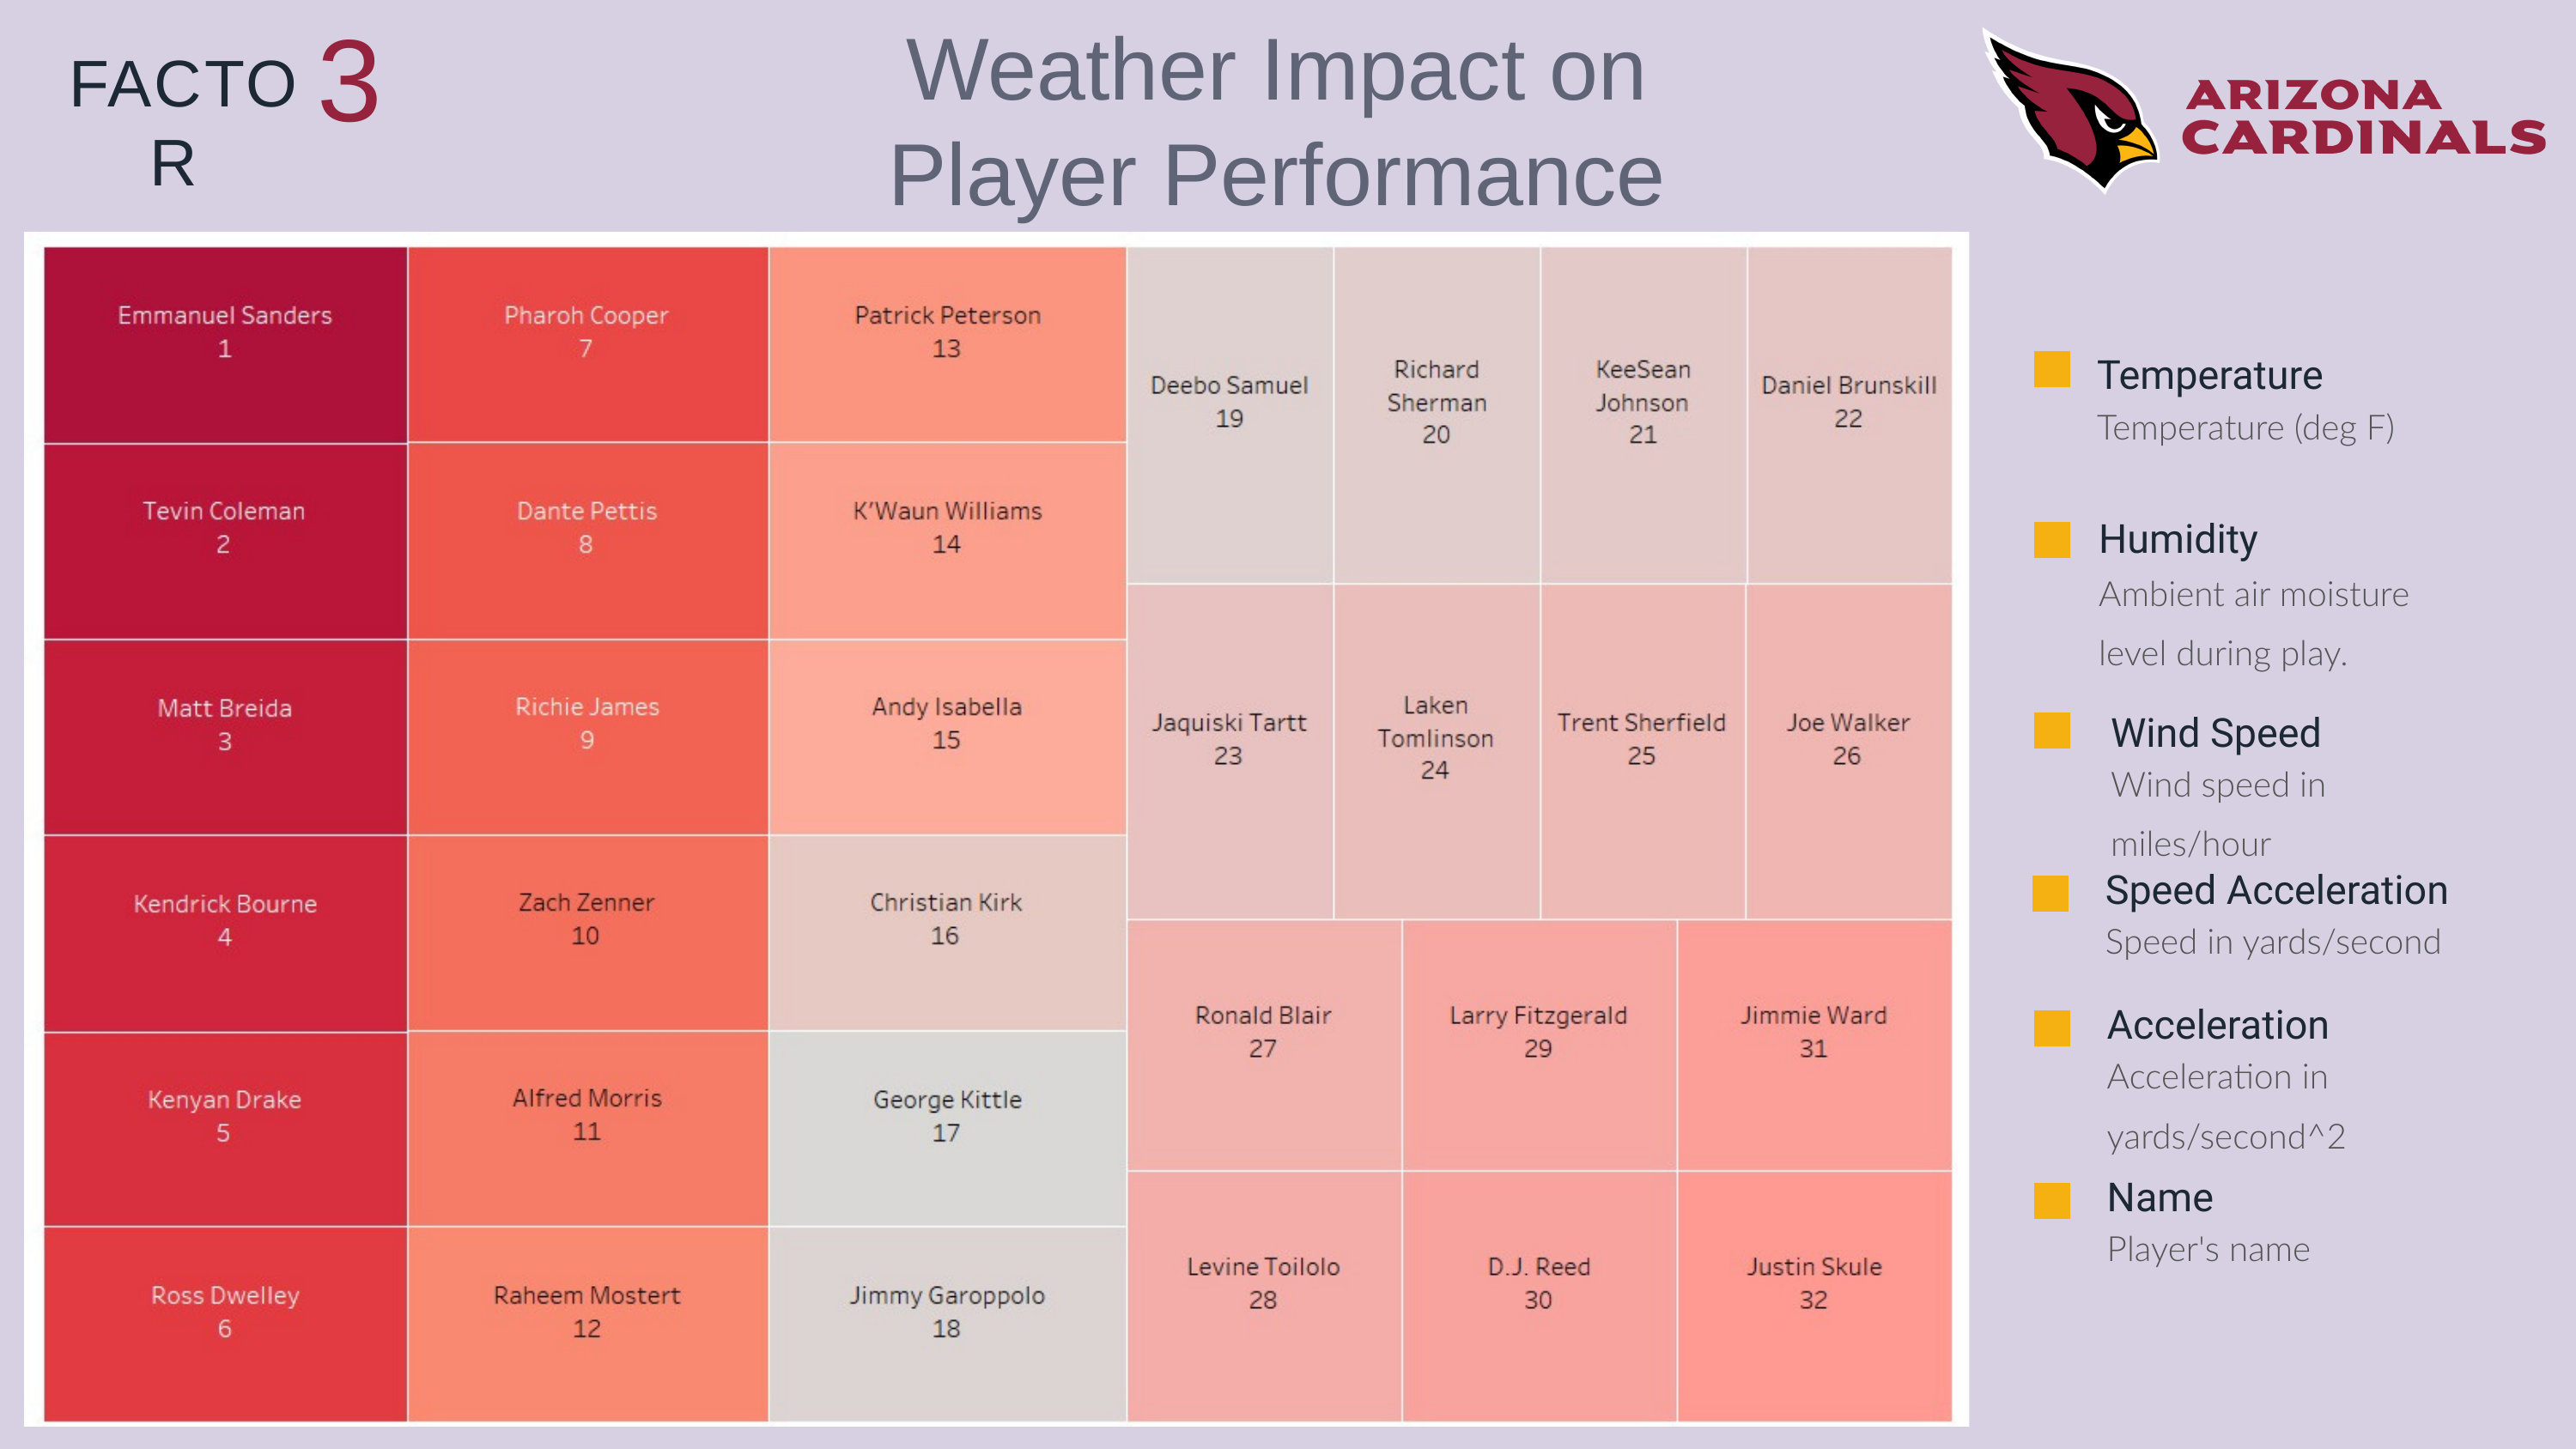

3
FACTOR
Weather Impact on Player Performance

Temperature

Temperature (deg F)
Humidity

Ambient air moisture level during play.
Wind Speed

Wind speed in
miles/hour
Speed Acceleration

Speed in yards/second
Acceleration

Acceleration in yards/second^2
Name

Player's name